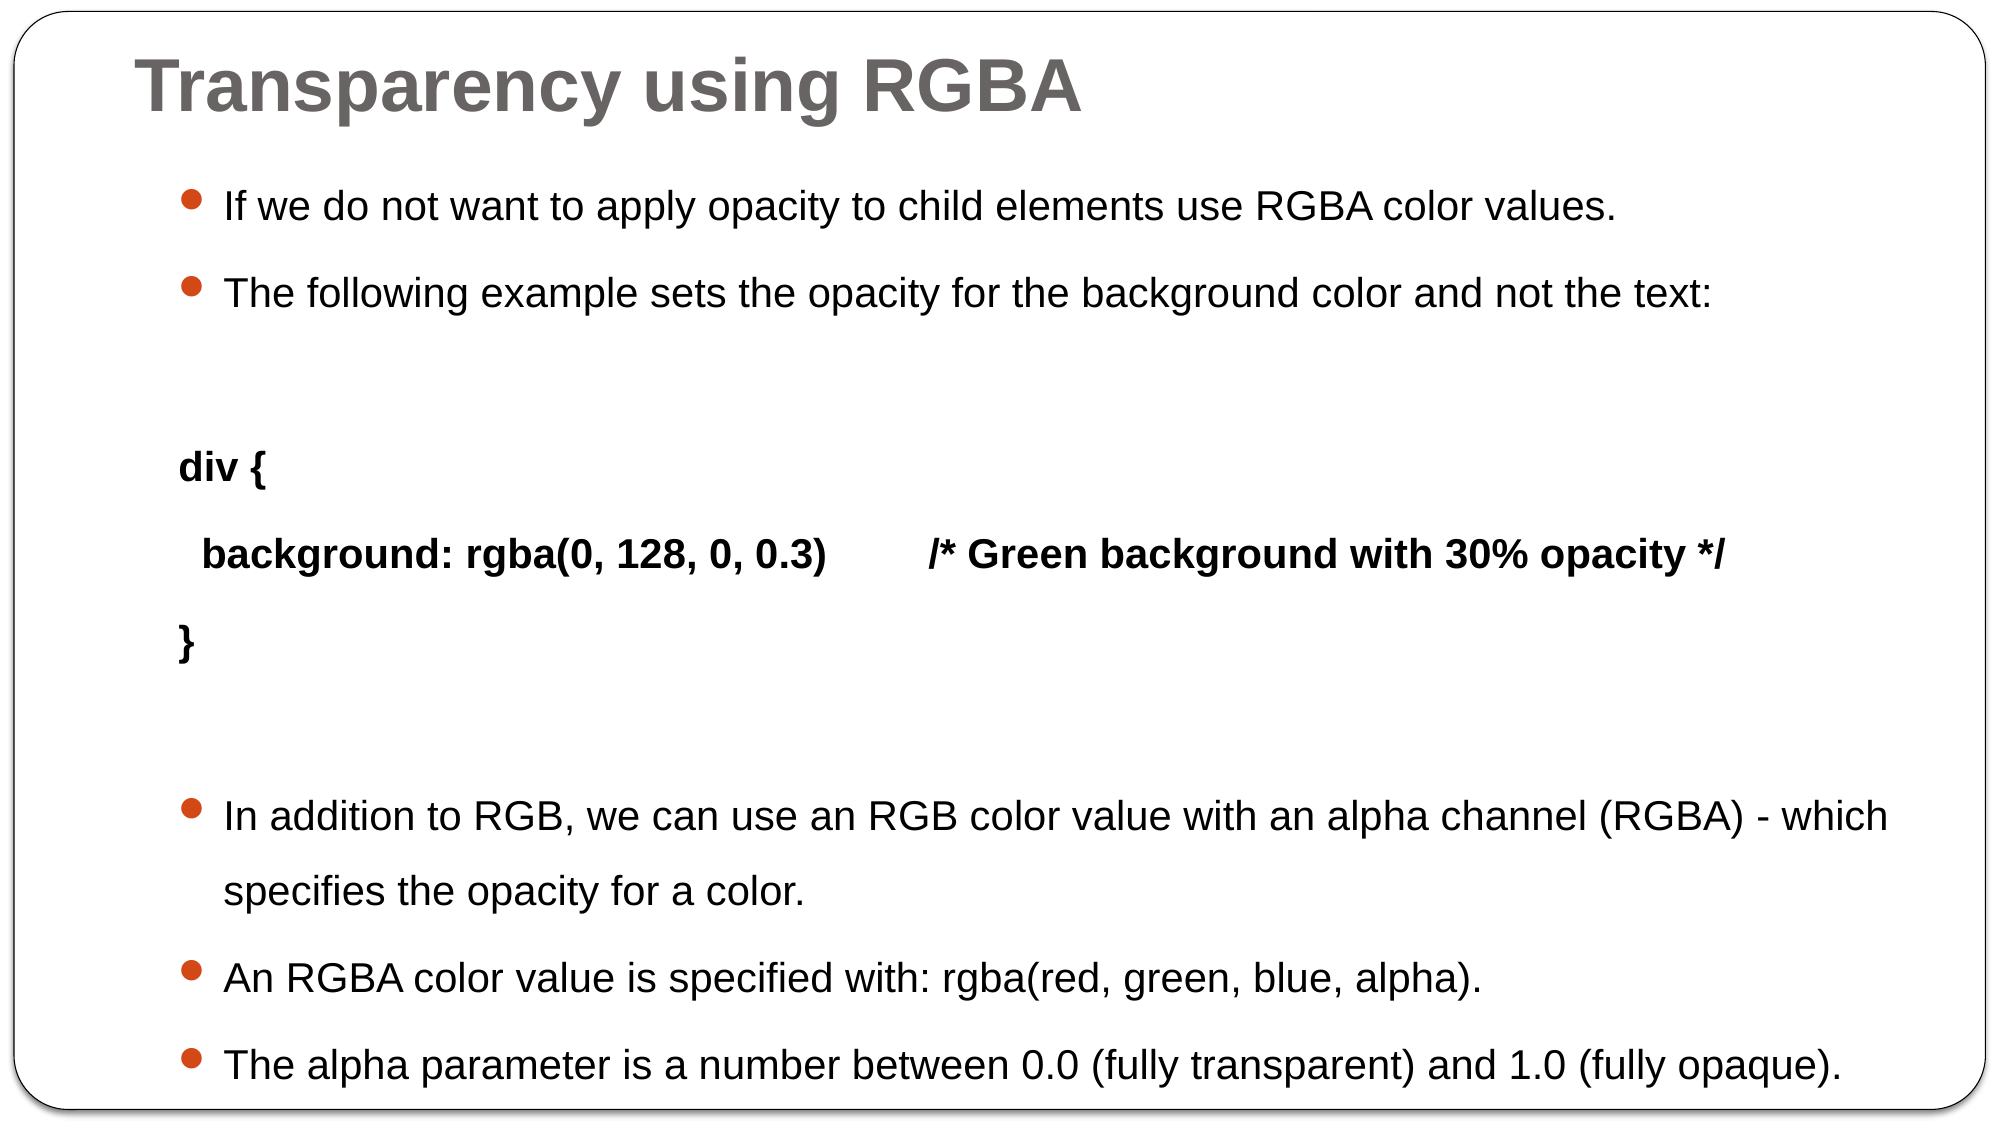

# Transparency using RGBA
If we do not want to apply opacity to child elements use RGBA color values.
The following example sets the opacity for the background color and not the text:

div {
  background: rgba(0, 128, 0, 0.3) 	/* Green background with 30% opacity */
}

In addition to RGB, we can use an RGB color value with an alpha channel (RGBA) - which specifies the opacity for a color.
An RGBA color value is specified with: rgba(red, green, blue, alpha).
The alpha parameter is a number between 0.0 (fully transparent) and 1.0 (fully opaque).